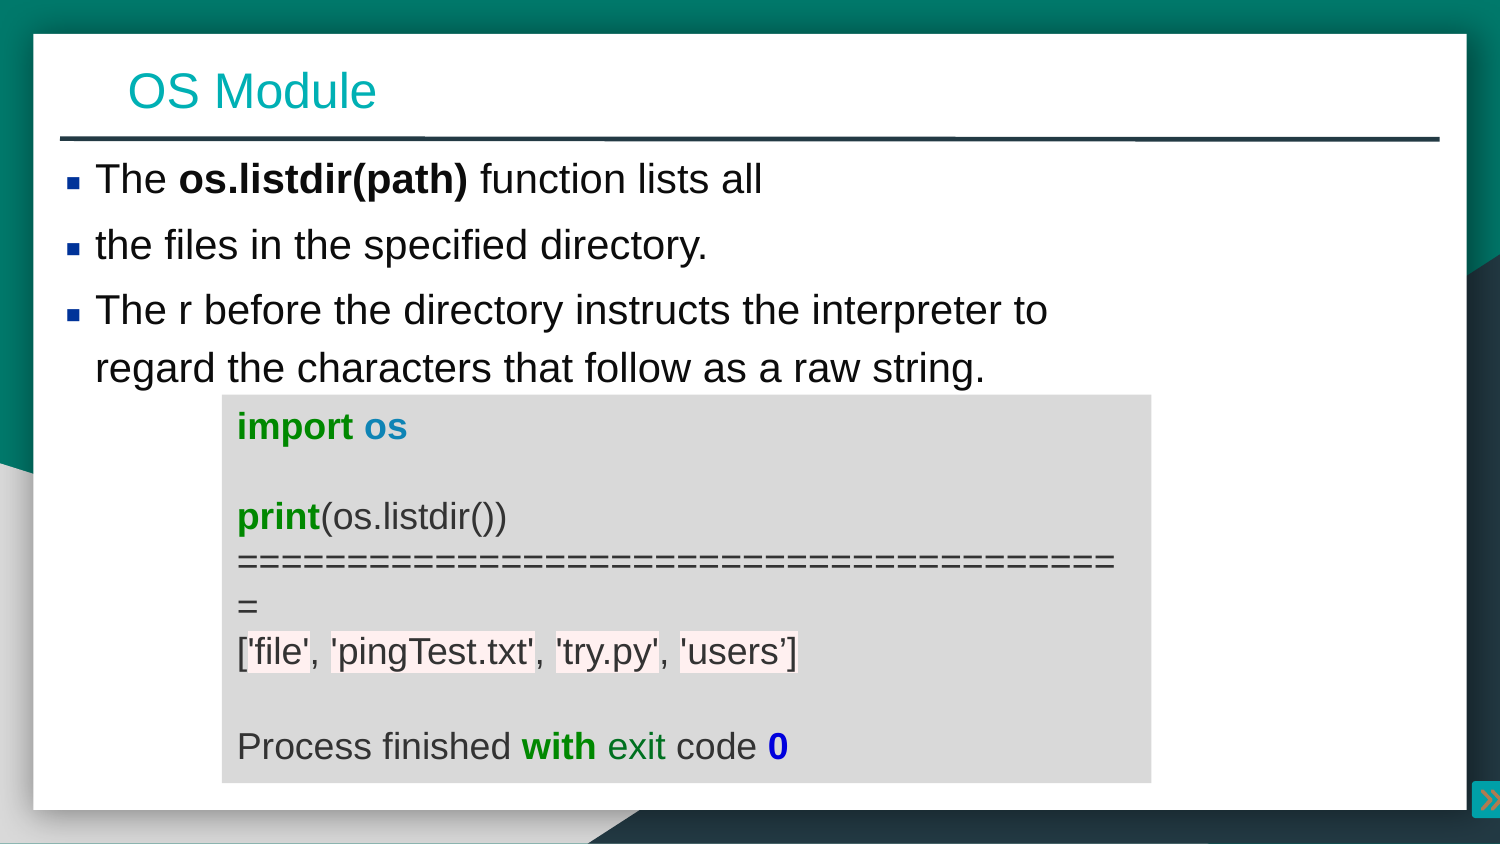

OS Module
The os.listdir(path) function lists all
the files in the specified directory.
The r before the directory instructs the interpreter to regard the characters that follow as a raw string.

import os

print(os.listdir())
=========================================
['file', 'pingTest.txt', 'try.py', 'users’]

Process finished with exit code 0